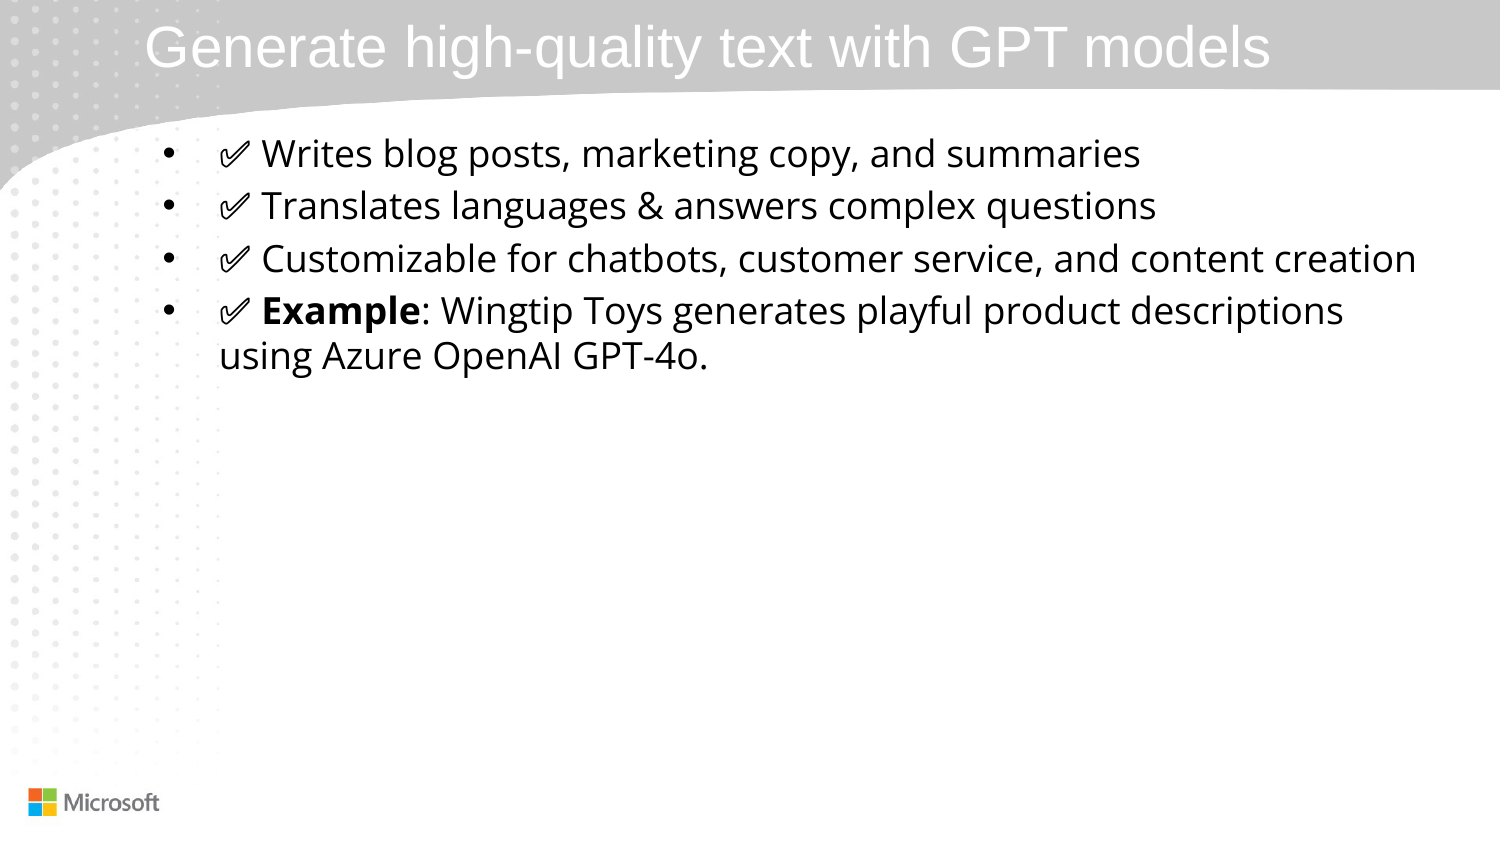

# Generate high-quality text with GPT models
✅ Writes blog posts, marketing copy, and summaries
✅ Translates languages & answers complex questions
✅ Customizable for chatbots, customer service, and content creation
✅ Example: Wingtip Toys generates playful product descriptions using Azure OpenAI GPT-4o.